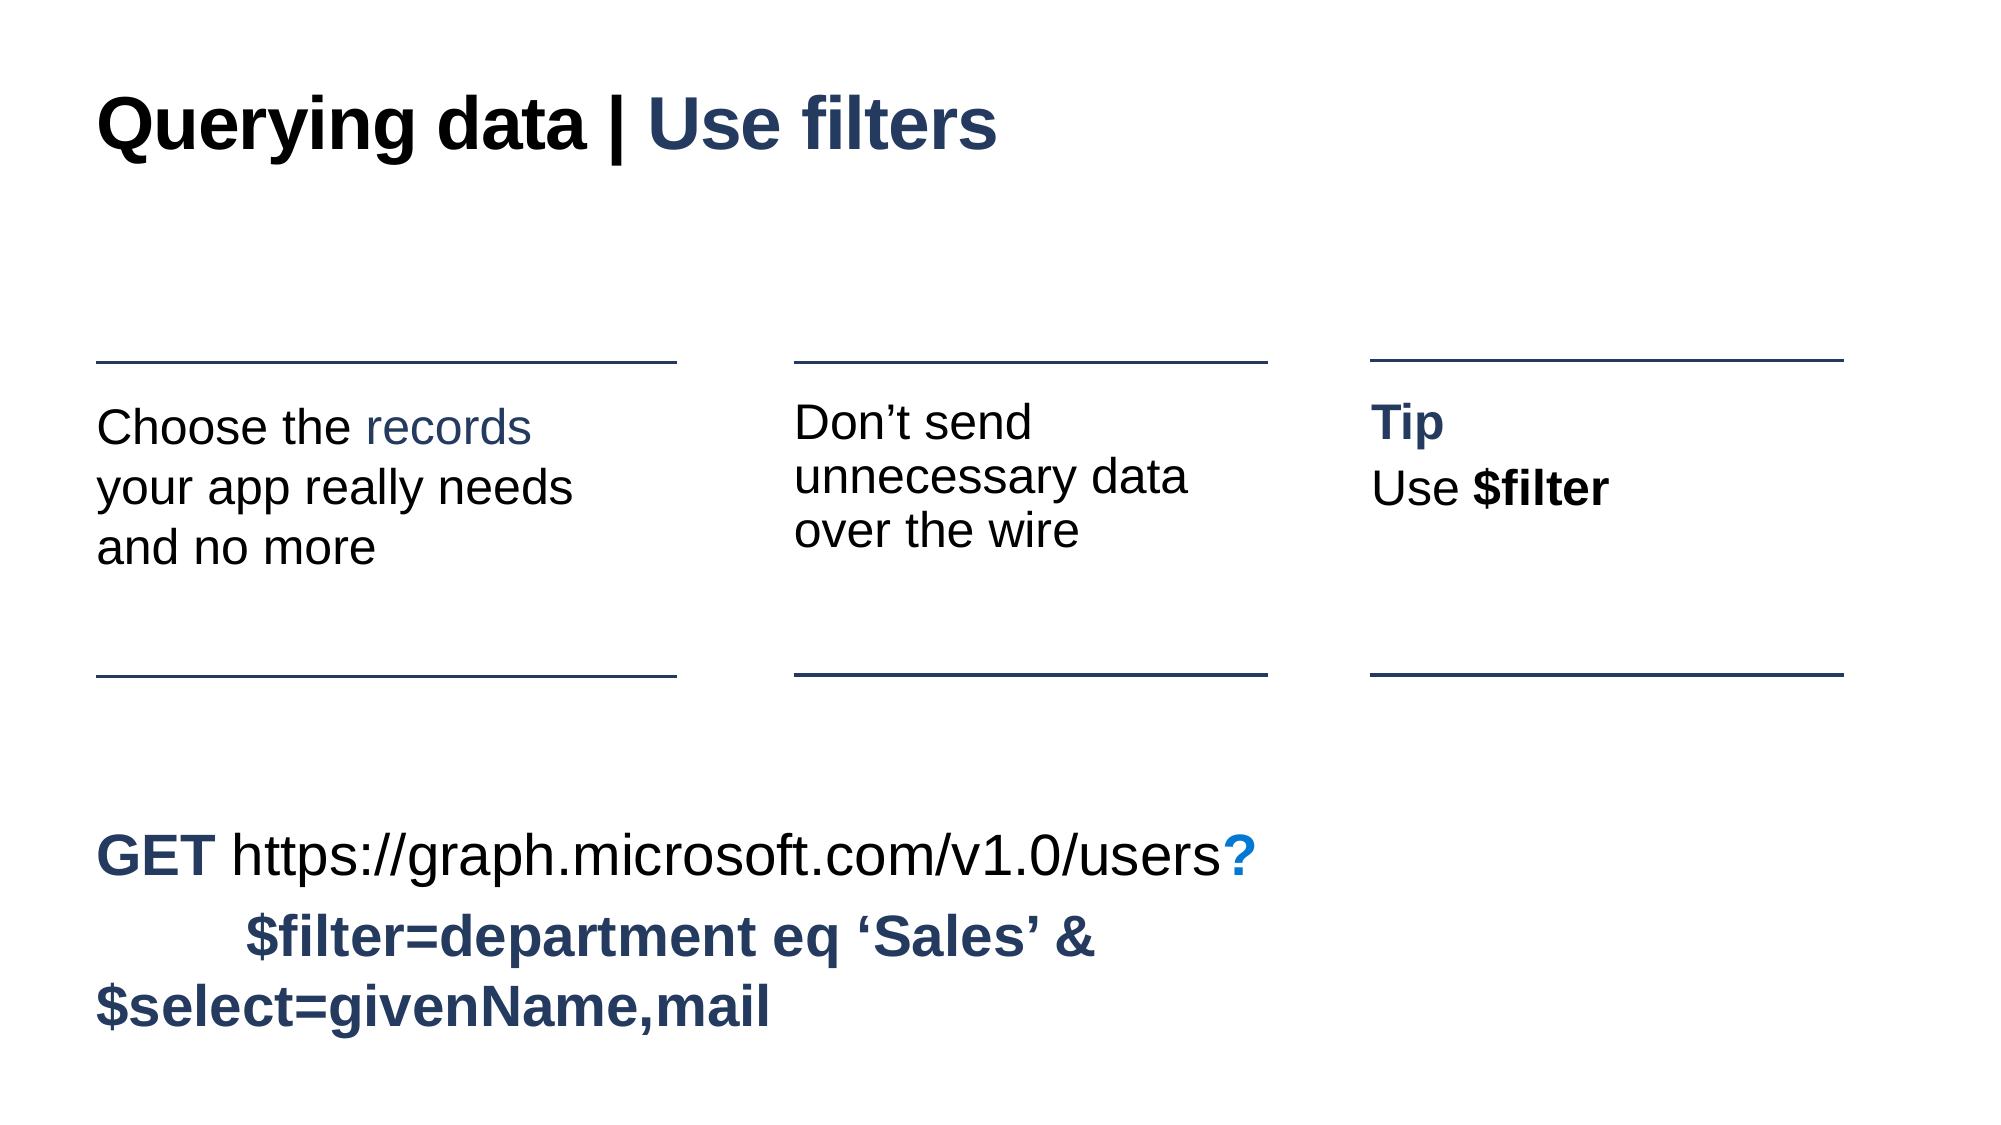

# Querying data | Use filters
Tip
Use $filter
Choose the records
your app really needs and no more
Don’t send unnecessary data over the wire
GET https://graph.microsoft.com/v1.0/users?
	$filter=department eq ‘Sales’ & $select=givenName,mail